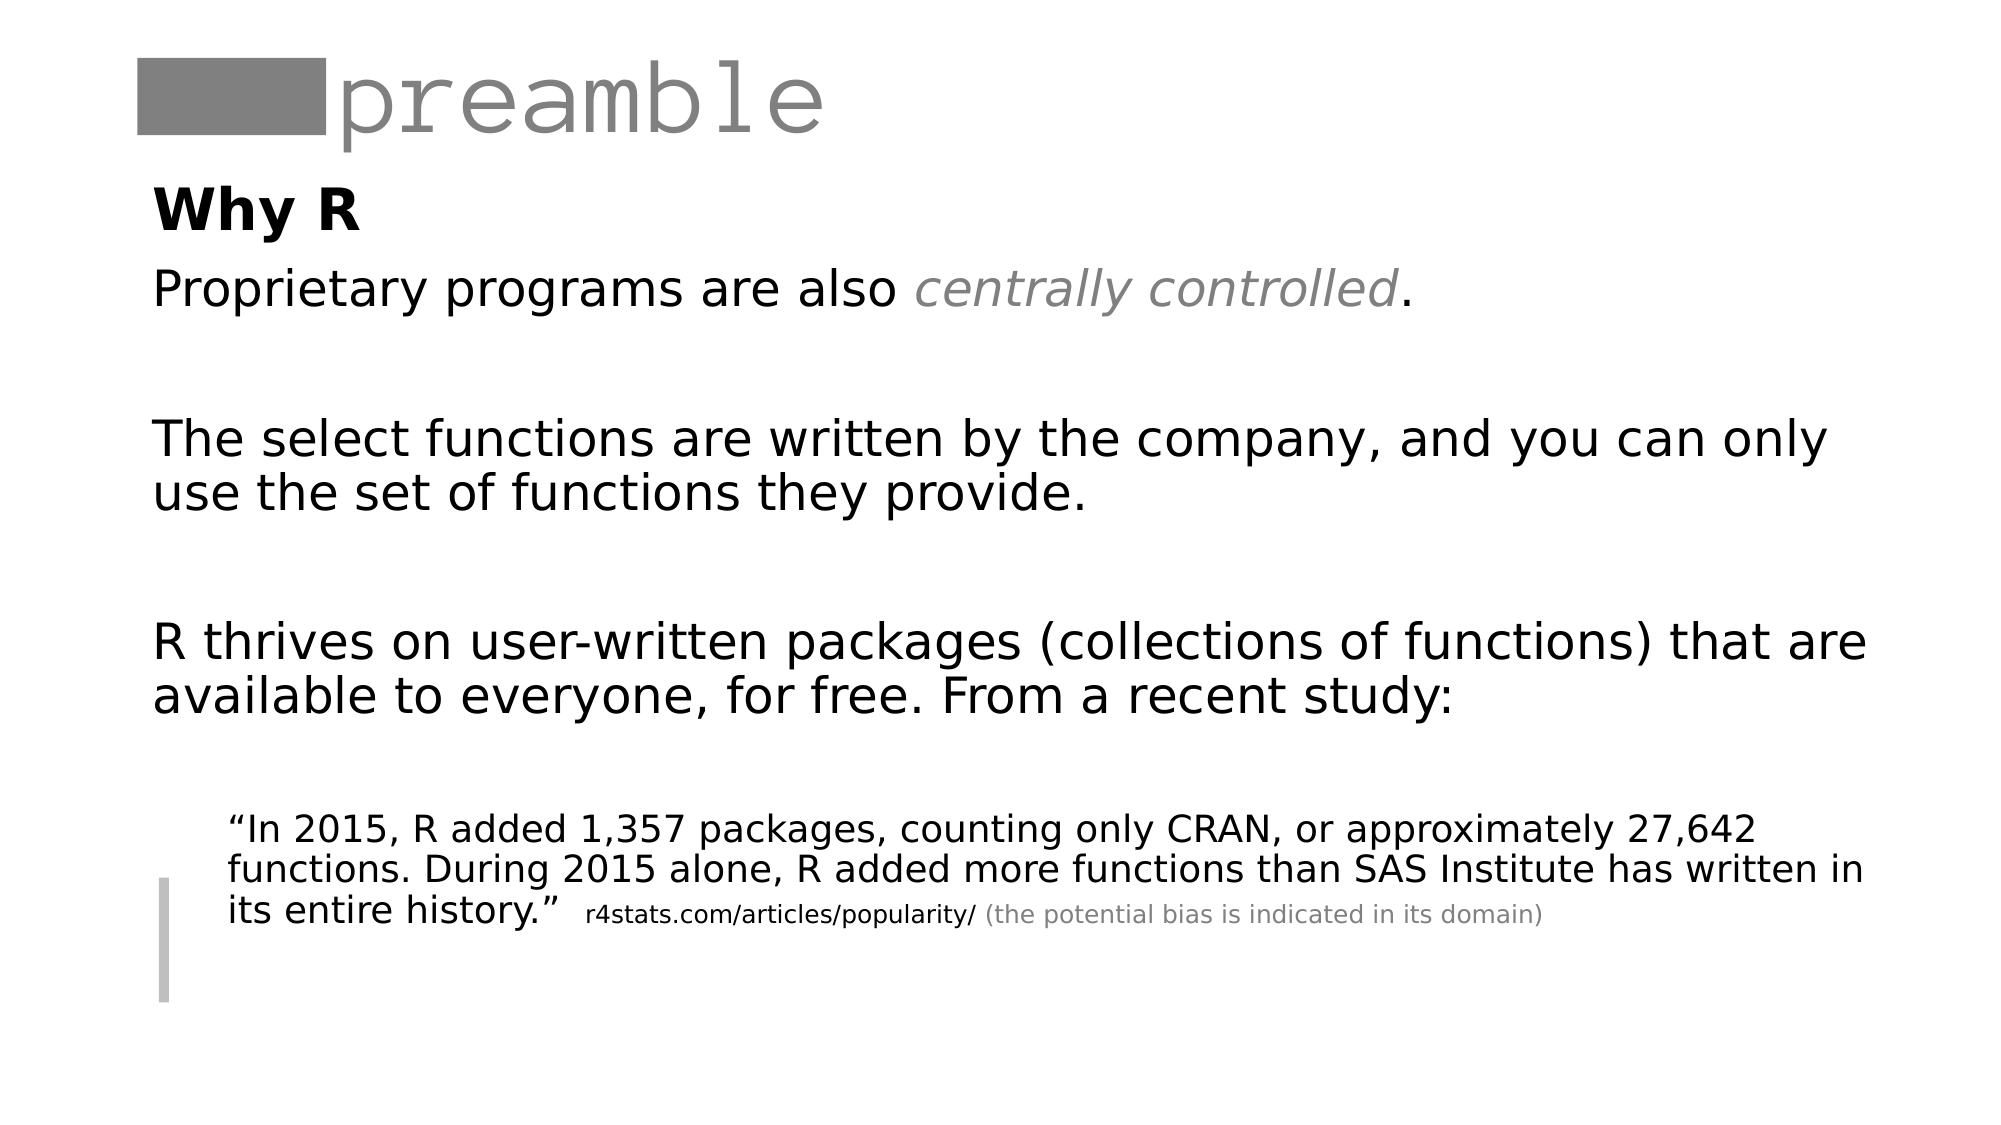

# preamble

Why R
Proprietary programs are also centrally controlled.

The select functions are written by the company, and you can only use the set of functions they provide.

R thrives on user-written packages (collections of functions) that are available to everyone, for free. From a recent study:

“In 2015, R added 1,357 packages, counting only CRAN, or approximately 27,642 functions. During 2015 alone, R added more functions than SAS Institute has written in its entire history.”  r4stats.com/articles/popularity/ (the potential bias is indicated in its domain)